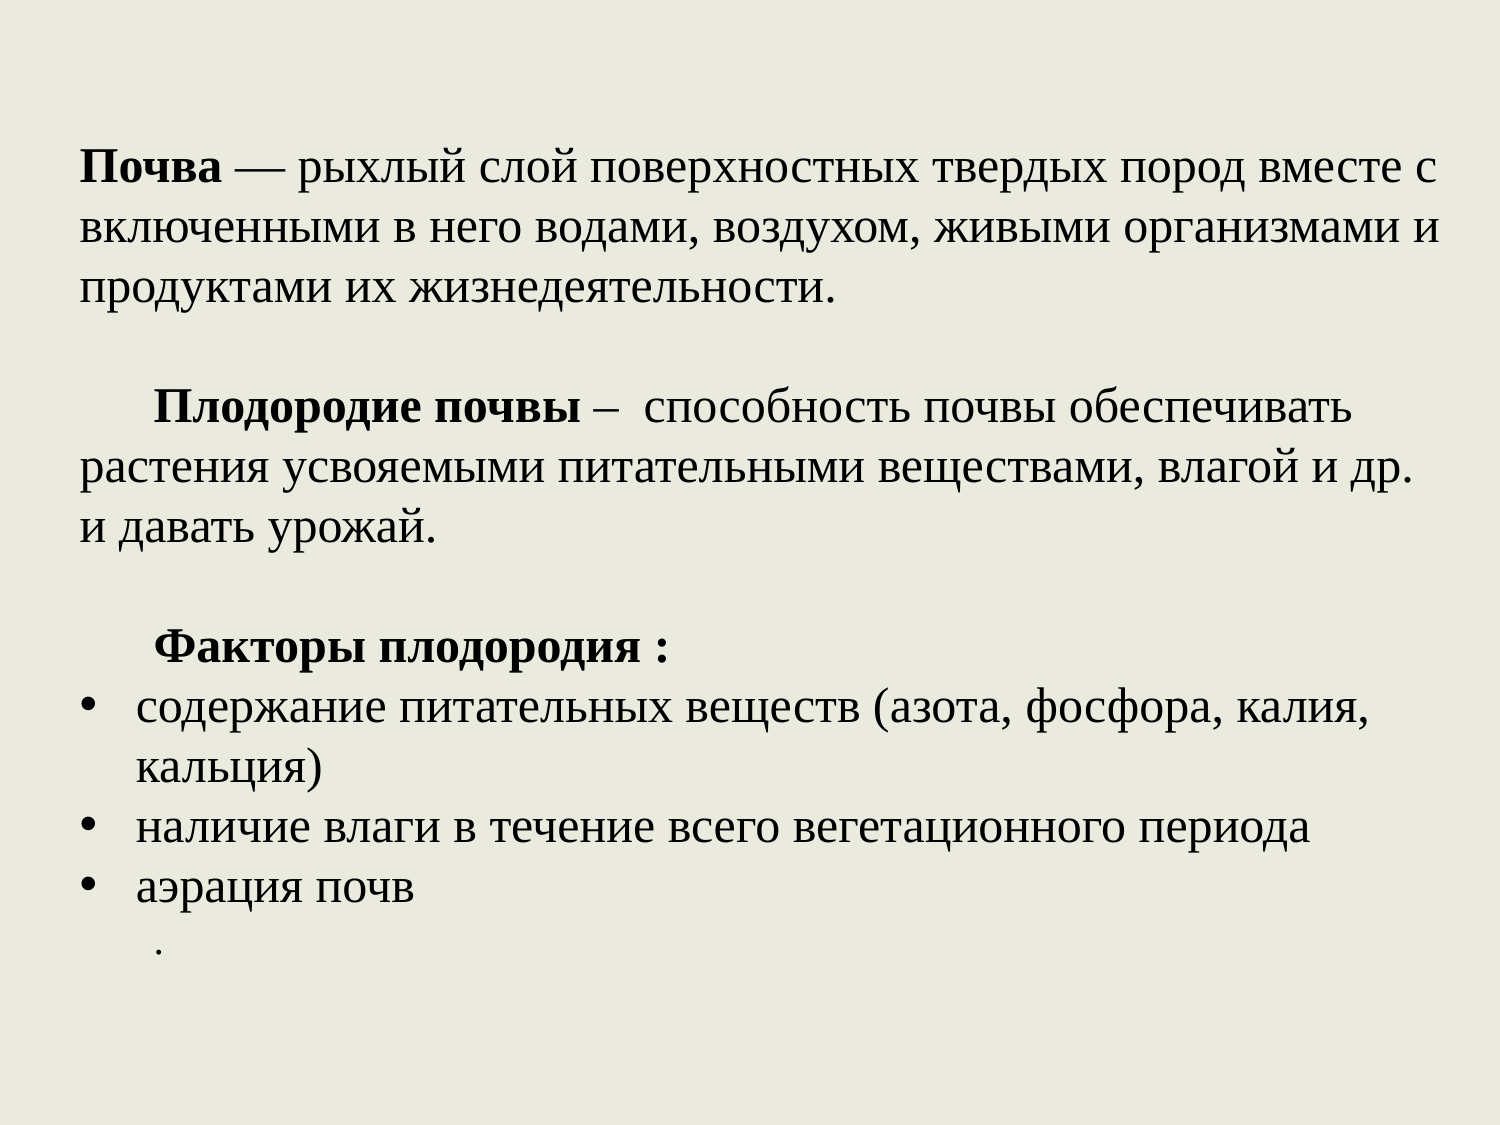

Почва — рыхлый слой поверхностных твердых пород вместе с включенными в него водами, воздухом, живыми организмами и продуктами их жизнедеятельности.

Плодородие почвы –  способность почвы обеспечивать растения усвояемыми питательными веществами, влагой и др. и давать урожай.

Факторы плодородия :
содержание питательных веществ (азота, фосфора, калия, кальция)
наличие влаги в течение всего вегетационного периода
аэрация почв
.